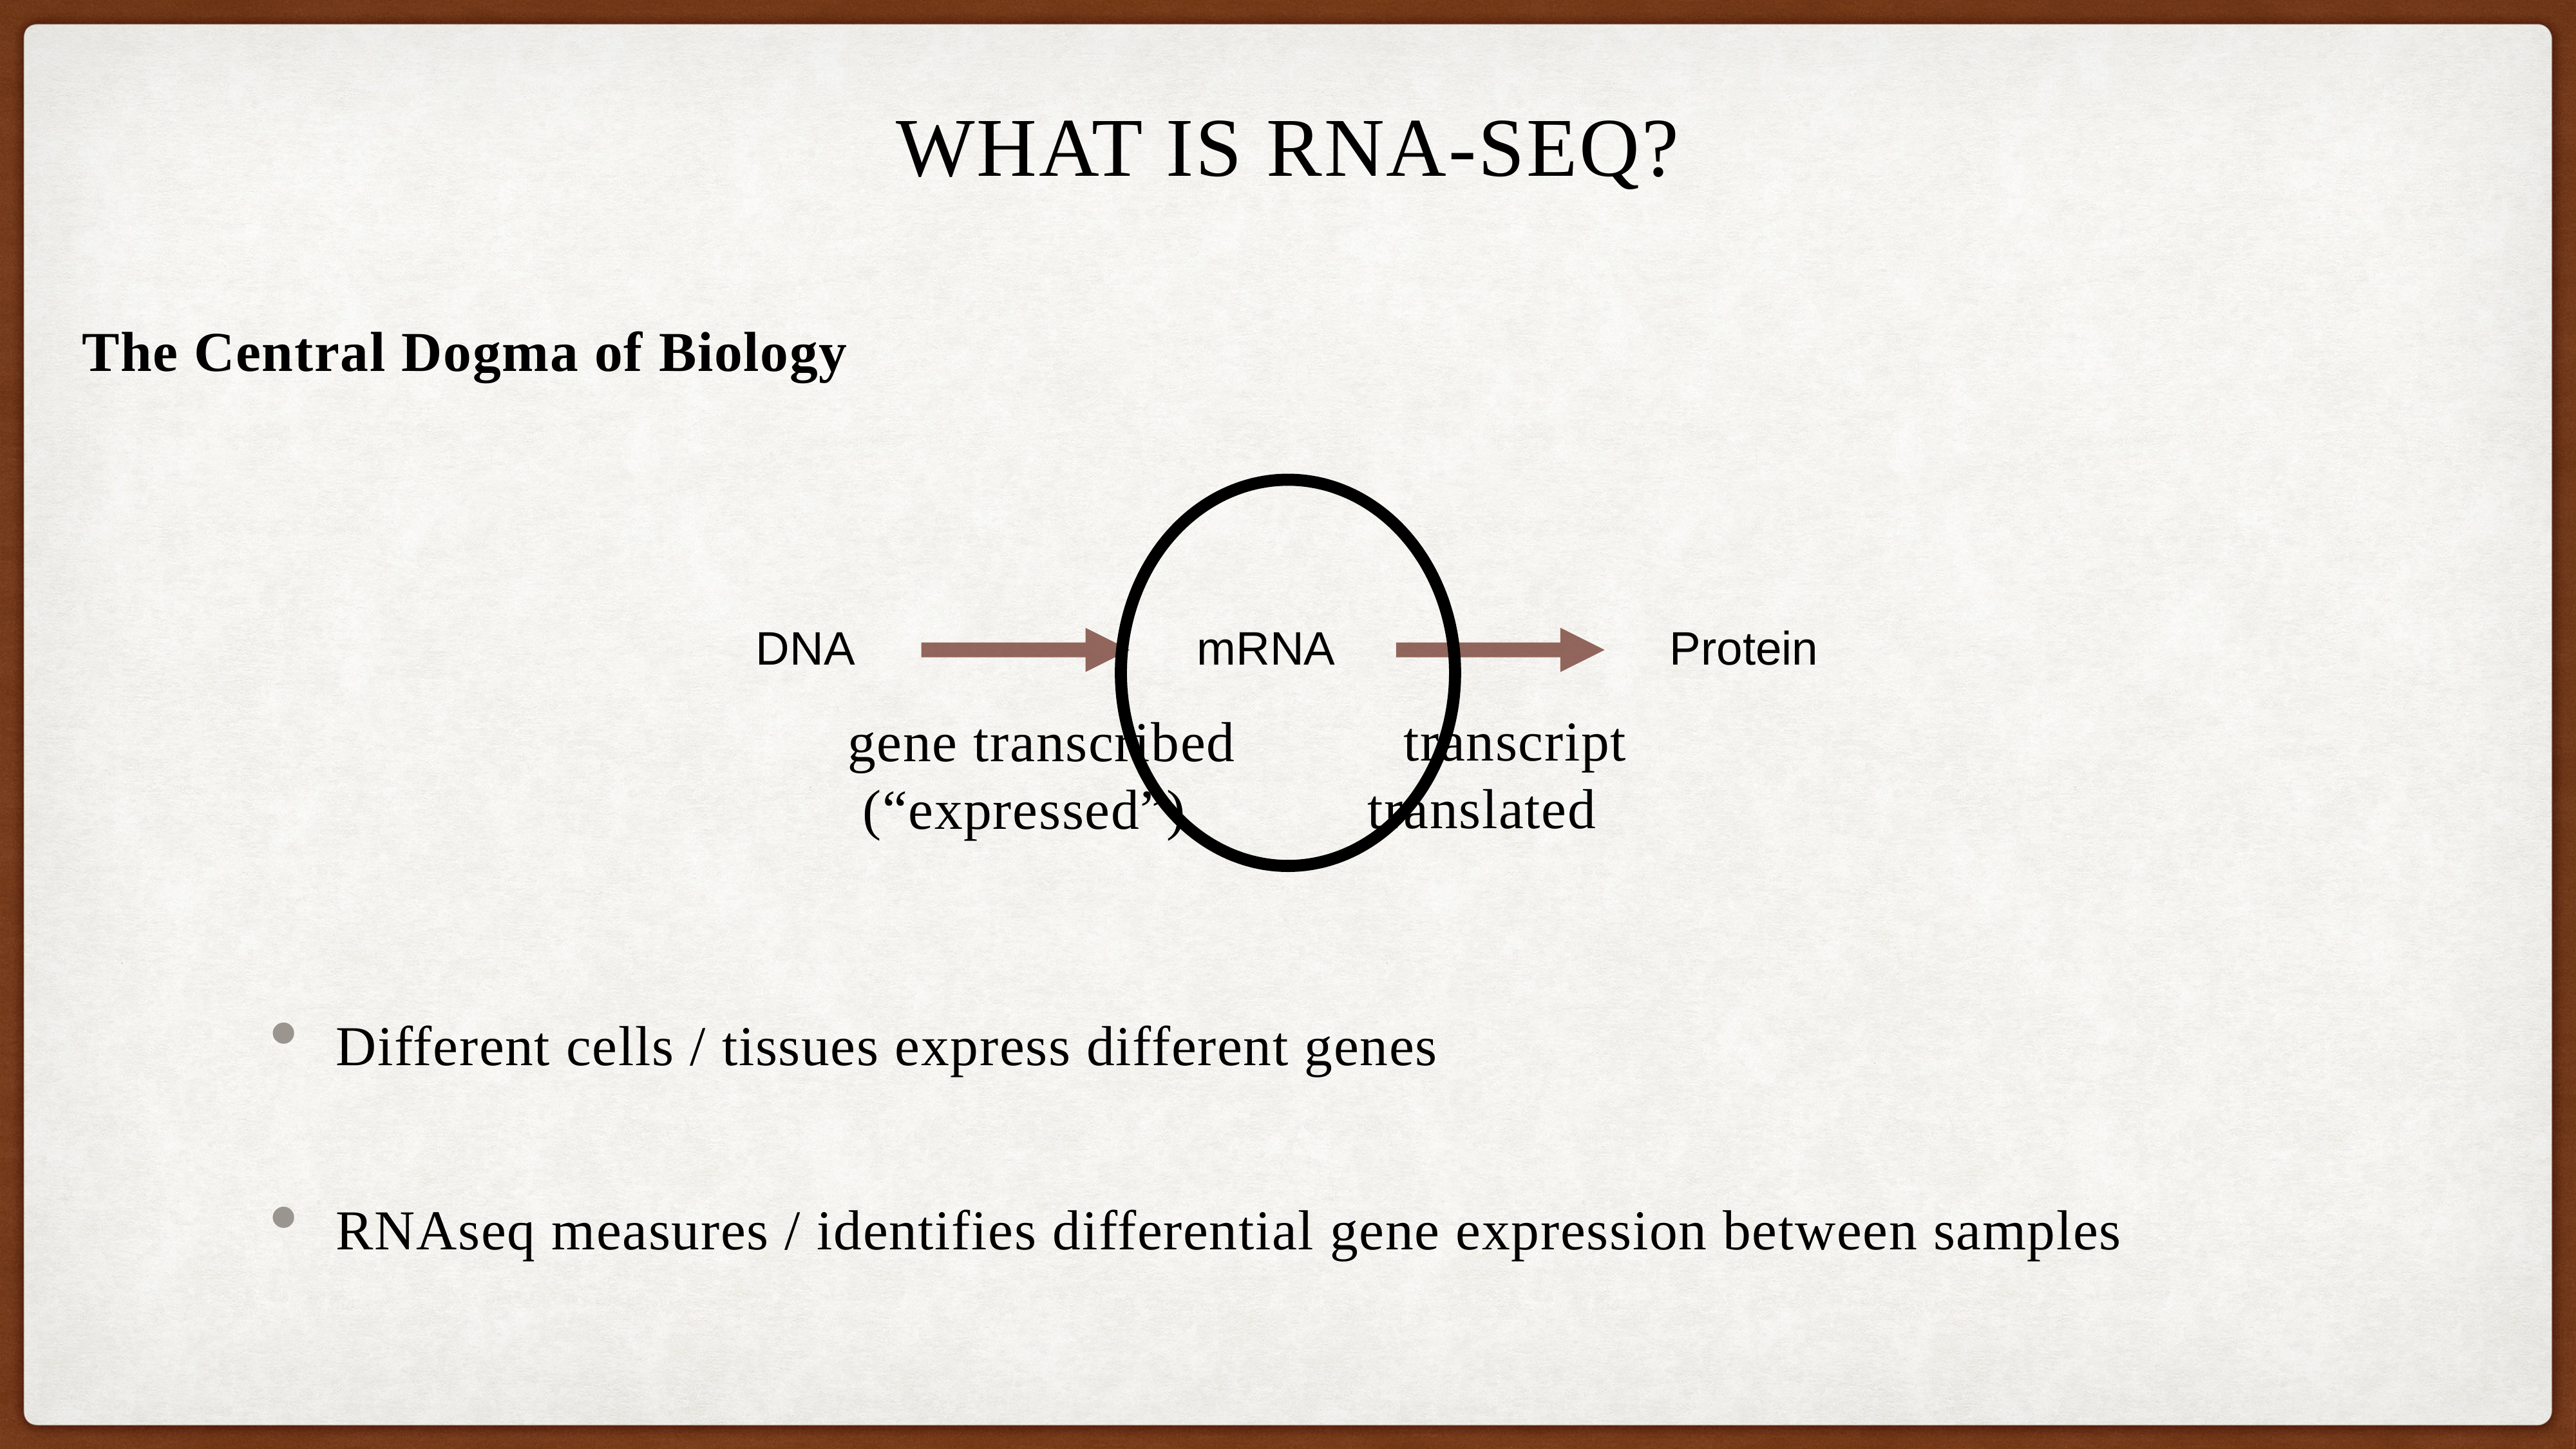

# What is RNA-seq?
The Central Dogma of Biology

DNA
mRNA
Protein
transcript translated
gene transcribed (“expressed”)
Different cells / tissues express different genes
RNAseq measures / identifies differential gene expression between samples